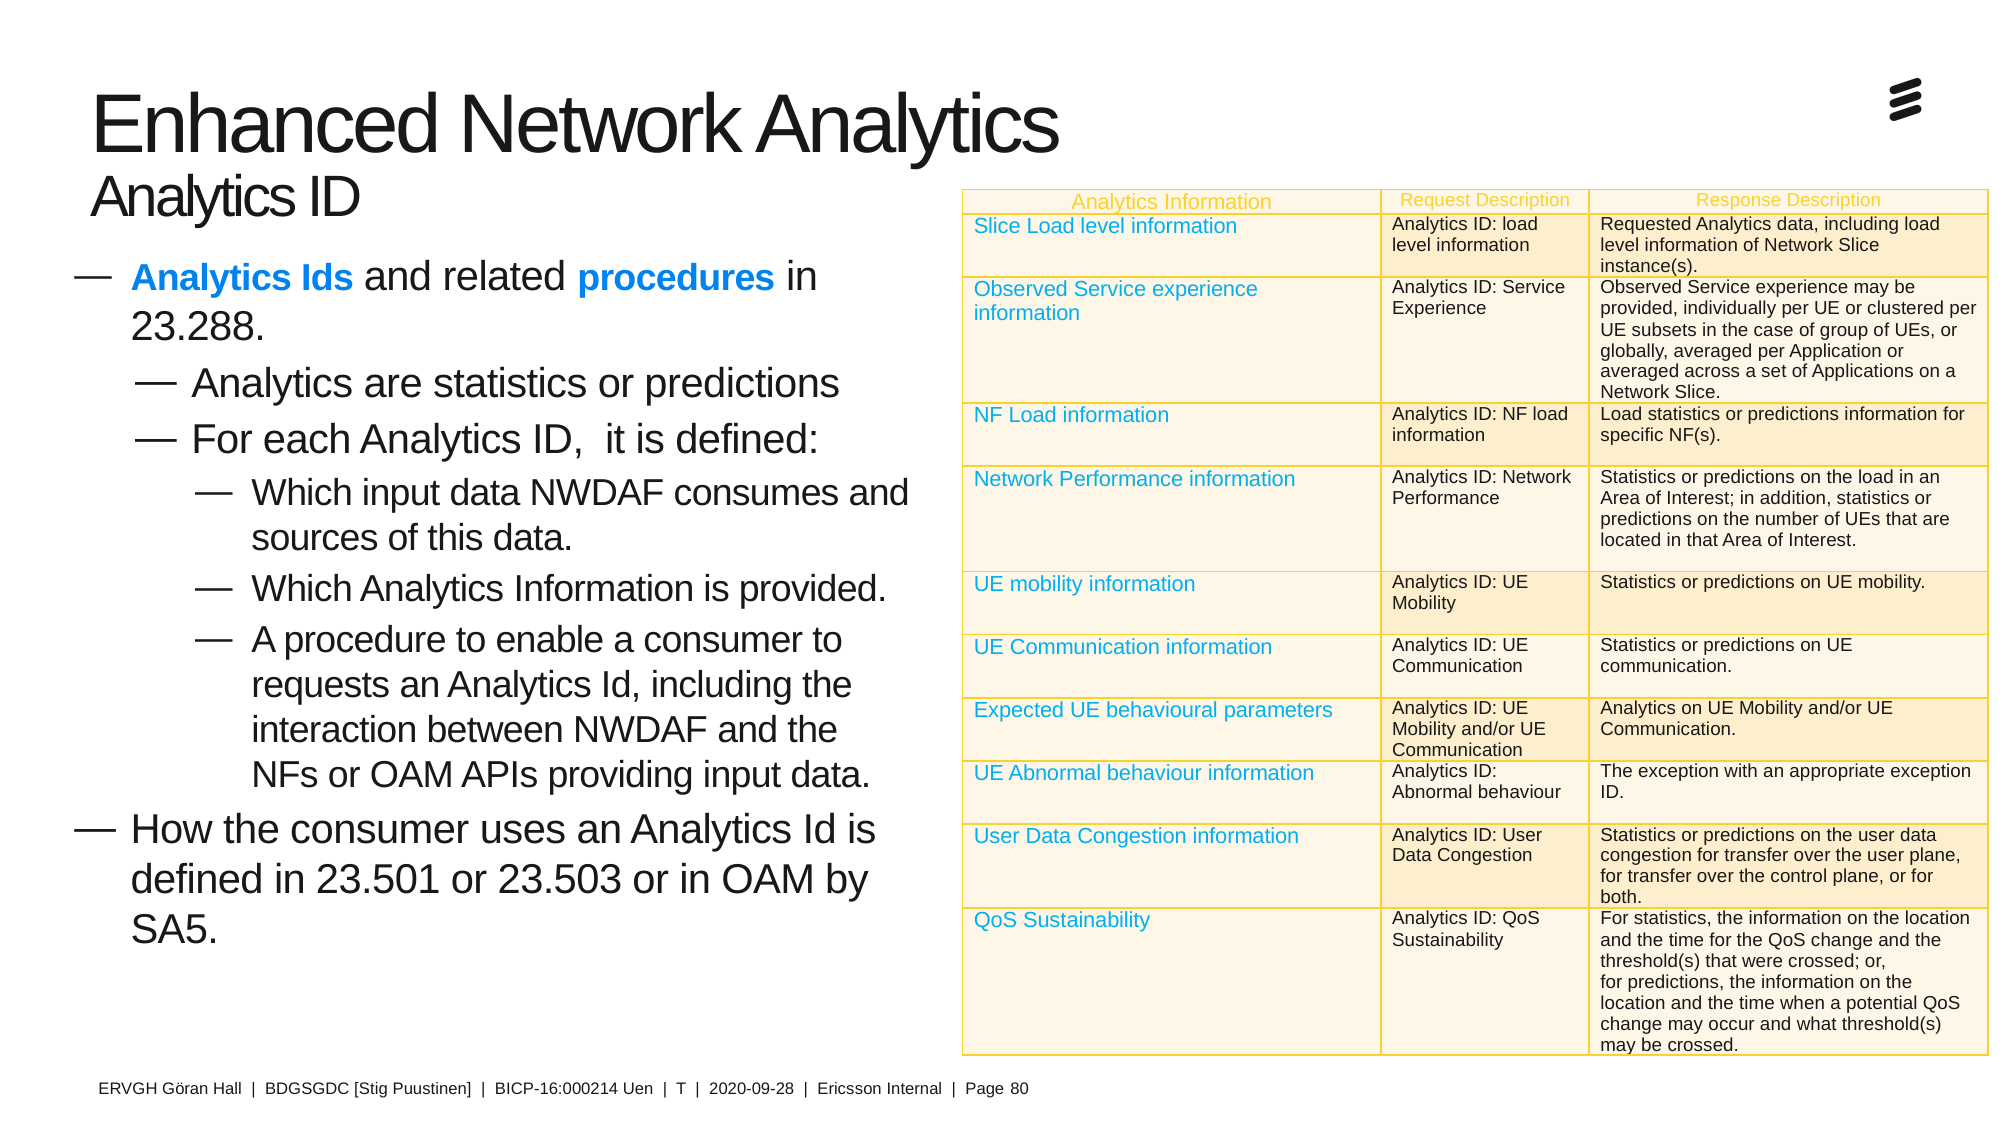

# Enhanced Network Analytics Analytics ID
| Analytics Information | Request Description | Response Description |
| --- | --- | --- |
| Slice Load level information | Analytics ID: load level information | Requested Analytics data, including load level information of Network Slice instance(s). |
| Observed Service experience information | Analytics ID: Service Experience | Observed Service experience may be provided, individually per UE or clustered per UE subsets in the case of group of UEs, or globally, averaged per Application or averaged across a set of Applications on a Network Slice. |
| NF Load information | Analytics ID: NF load information | Load statistics or predictions information for specific NF(s). |
| Network Performance information | Analytics ID: Network Performance | Statistics or predictions on the load in an Area of Interest; in addition, statistics or predictions on the number of UEs that are located in that Area of Interest. |
| UE mobility information | Analytics ID: UE Mobility | Statistics or predictions on UE mobility. |
| UE Communication information | Analytics ID: UE Communication | Statistics or predictions on UE communication. |
| Expected UE behavioural parameters | Analytics ID: UE Mobility and/or UE Communication | Analytics on UE Mobility and/or UE Communication. |
| UE Abnormal behaviour information | Analytics ID: Abnormal behaviour | The exception with an appropriate exception ID. |
| User Data Congestion information | Analytics ID: User Data Congestion | Statistics or predictions on the user data congestion for transfer over the user plane, for transfer over the control plane, or for both. |
| QoS Sustainability | Analytics ID: QoS Sustainability | For statistics, the information on the location and the time for the QoS change and the threshold(s) that were crossed; or, for predictions, the information on the location and the time when a potential QoS change may occur and what threshold(s) may be crossed. |
Analytics Ids and related procedures in 23.288.
Analytics are statistics or predictions
For each Analytics ID,  it is defined:
Which input data NWDAF consumes and sources of this data.
Which Analytics Information is provided.
A procedure to enable a consumer to requests an Analytics Id, including the interaction between NWDAF and the NFs or OAM APIs providing input data.
How the consumer uses an Analytics Id is defined in 23.501 or 23.503 or in OAM by SA5.